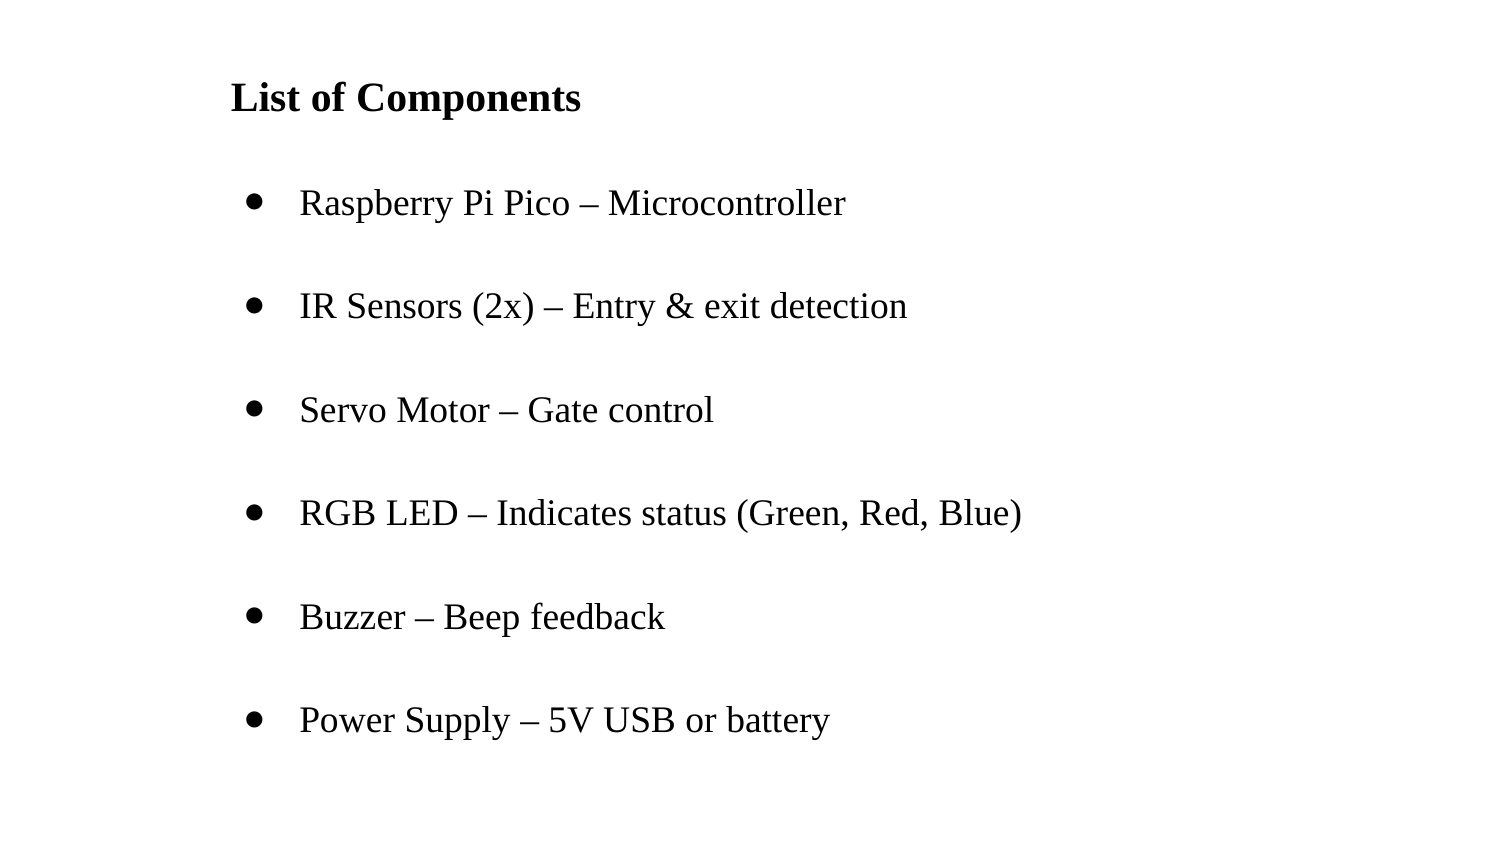

List of Components

Raspberry Pi Pico – Microcontroller

IR Sensors (2x) – Entry & exit detection

Servo Motor – Gate control

RGB LED – Indicates status (Green, Red, Blue)

Buzzer – Beep feedback

Power Supply – 5V USB or battery